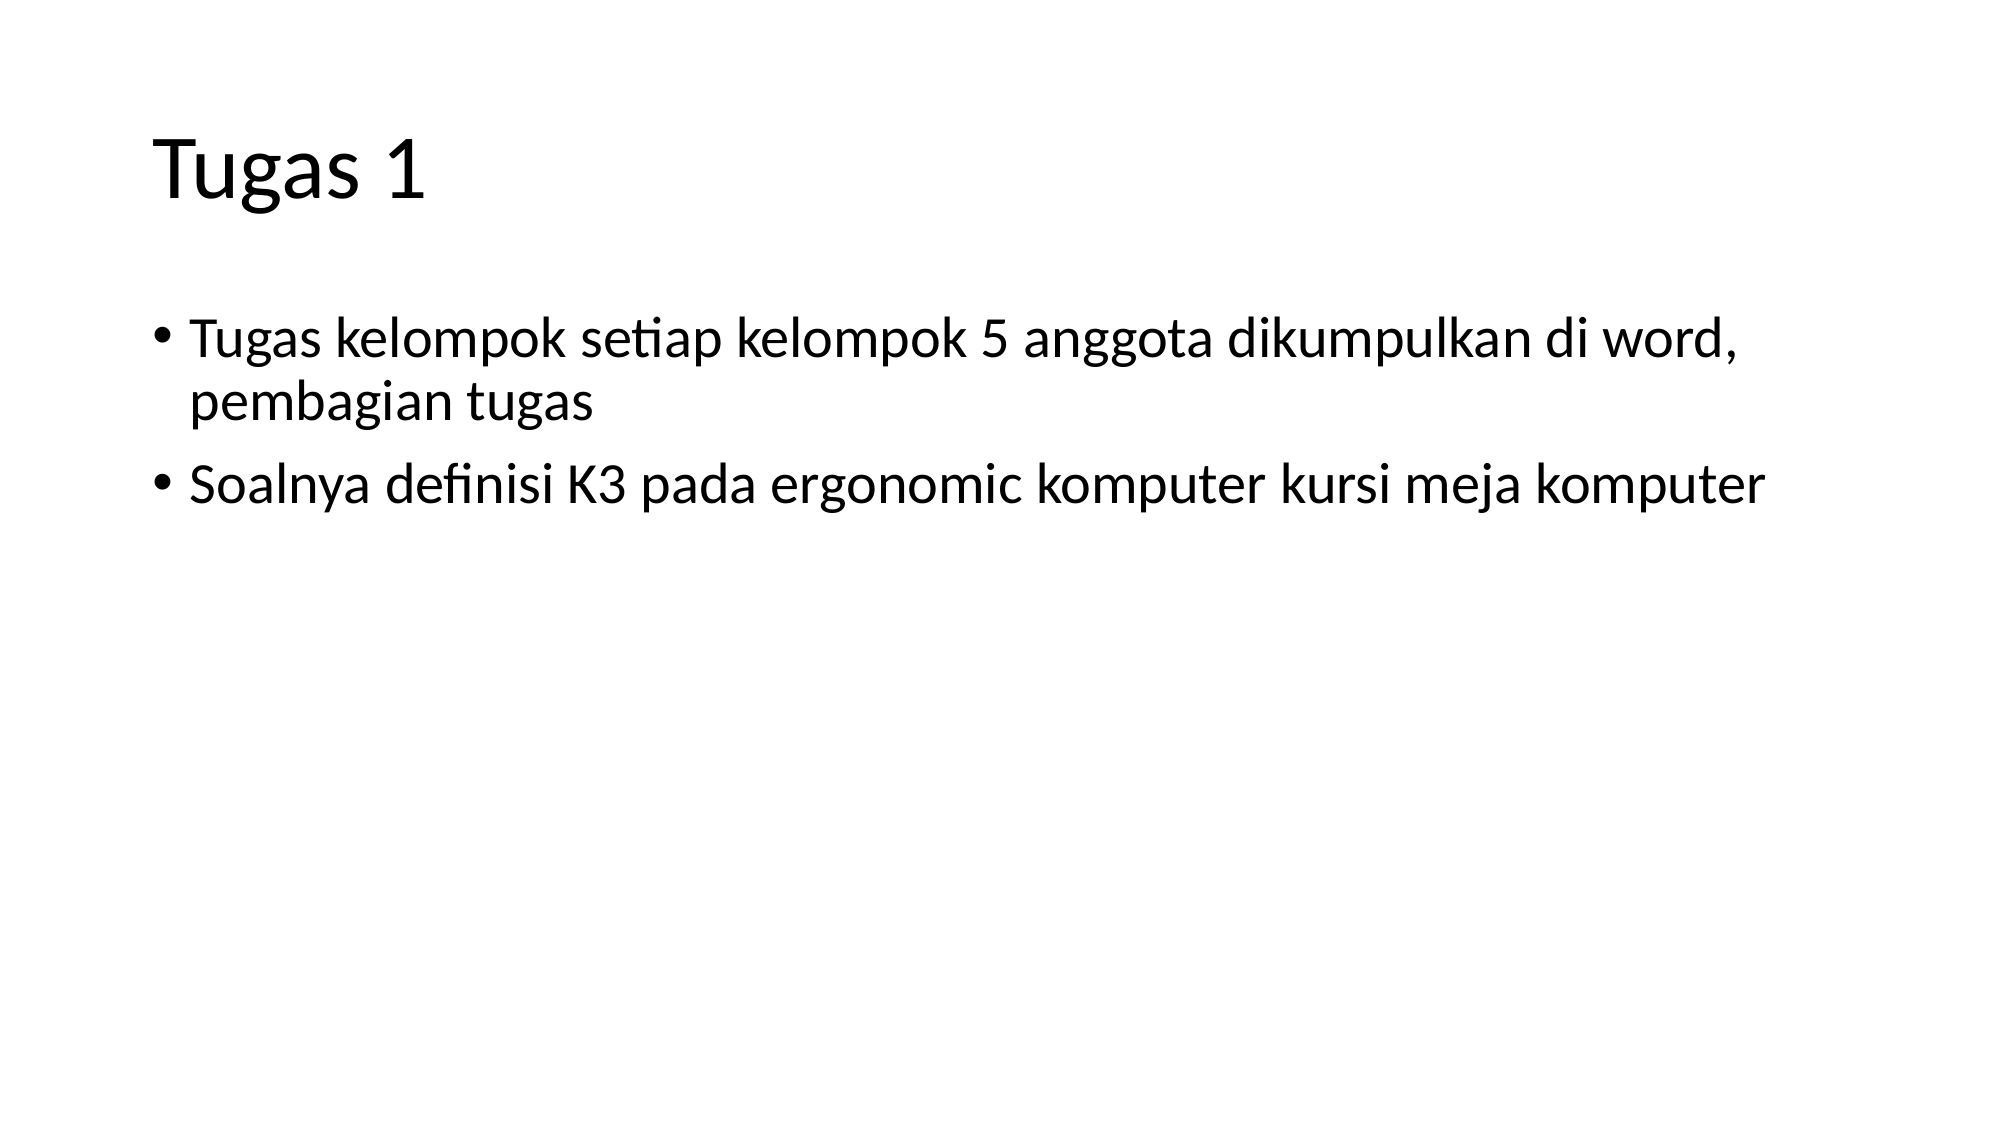

# Tugas 1
Tugas kelompok setiap kelompok 5 anggota dikumpulkan di word, pembagian tugas
Soalnya definisi K3 pada ergonomic komputer kursi meja komputer